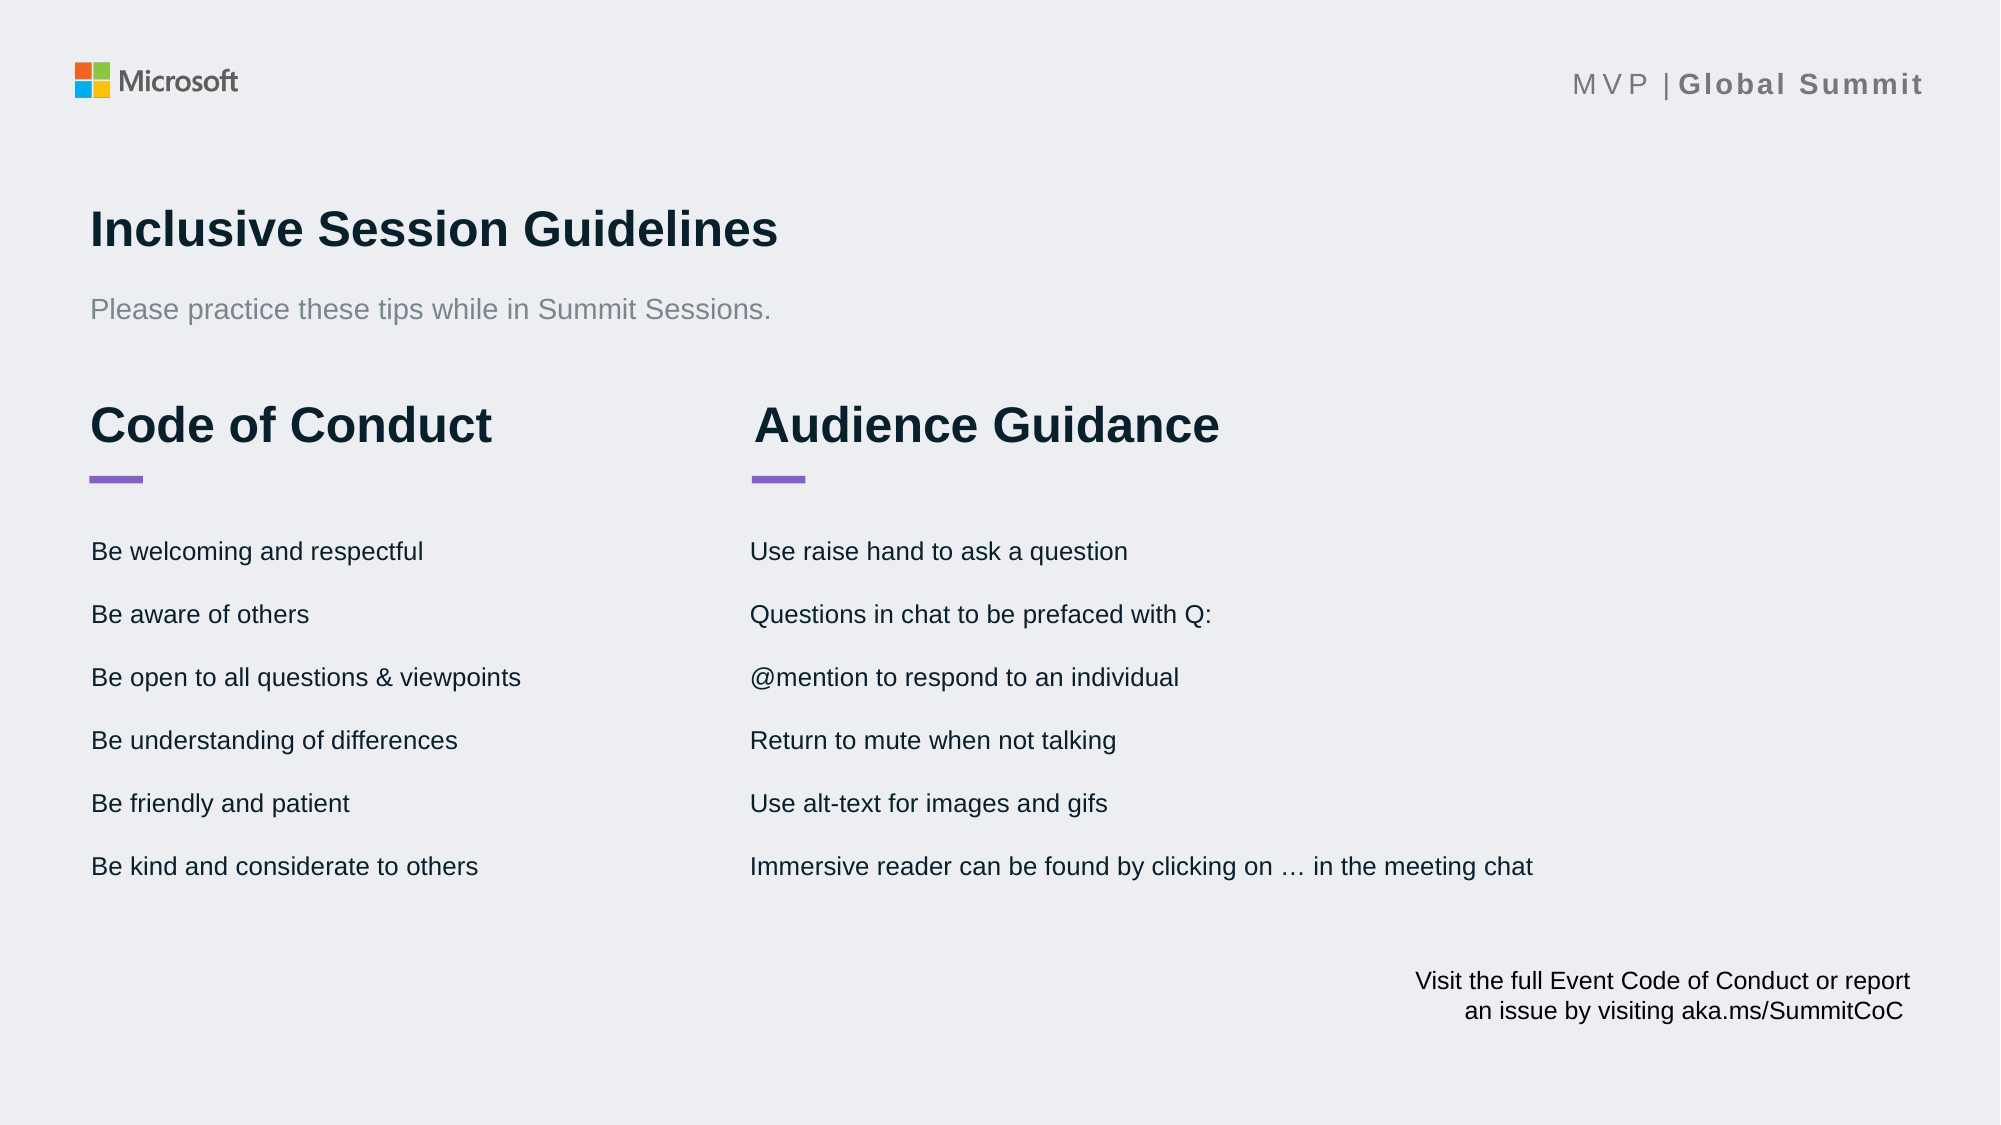

# Inclusive Session Guidelines
Please practice these tips while in Summit Sessions.
Code of Conduct
Audience Guidance

Use raise hand to ask a question
Questions in chat to be prefaced with Q:
@mention to respond to an individual
Return to mute when not talking
Use alt-text for images and gifs
Immersive reader can be found by clicking on … in the meeting chat
Be welcoming and respectful
Be aware of others
Be open to all questions & viewpoints
Be understanding of differences
Be friendly and patient
Be kind and considerate to others
Visit the full Event Code of Conduct or report an issue by visiting aka.ms/SummitCoC